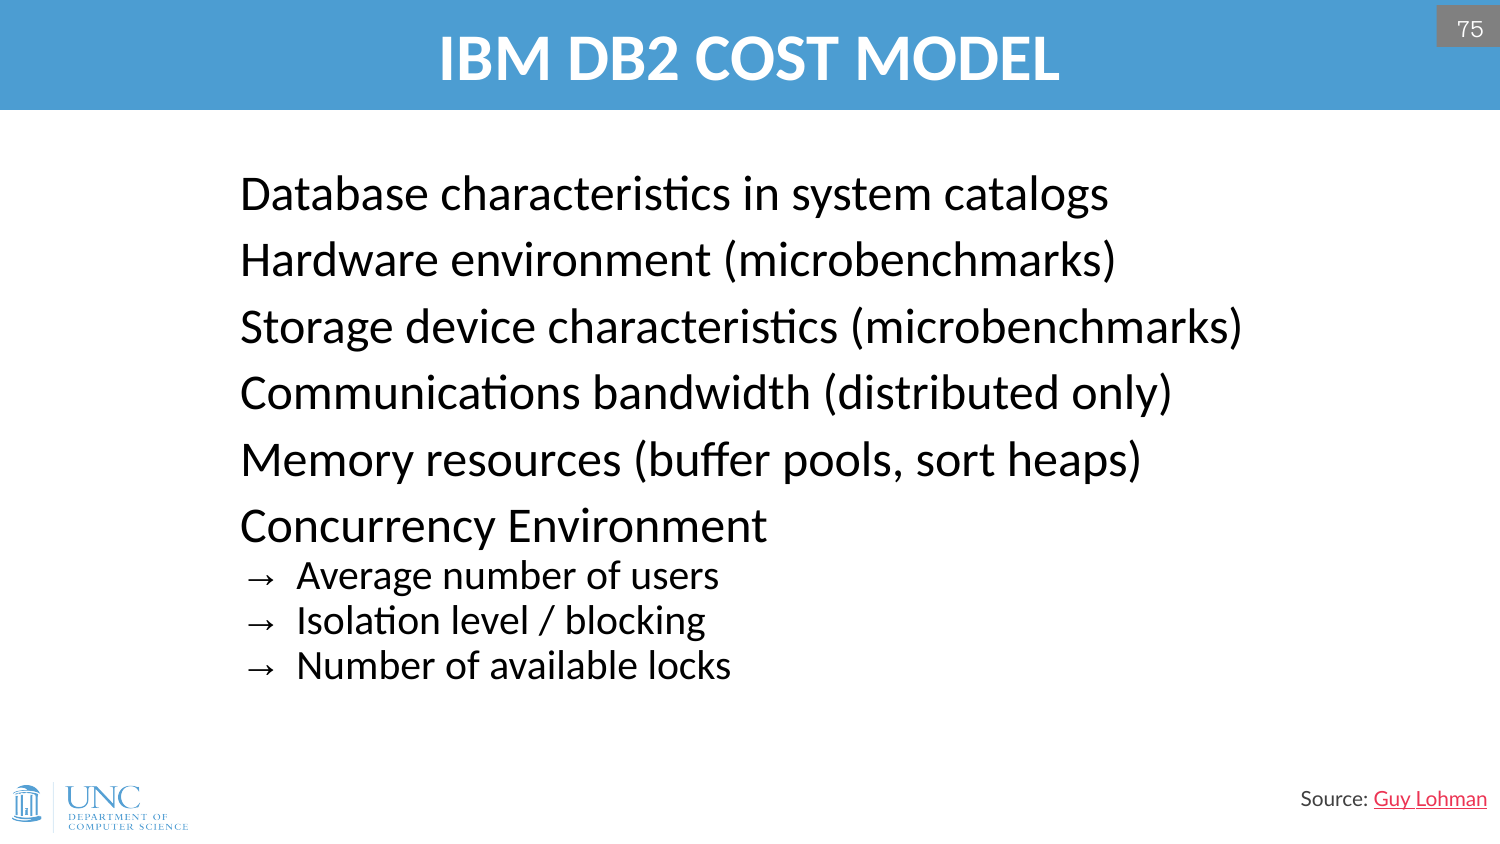

# IBM DB2 COST MODEL
75
Database characteristics in system catalogs
Hardware environment (microbenchmarks)
Storage device characteristics (microbenchmarks)
Communications bandwidth (distributed only)
Memory resources (buffer pools, sort heaps)
Concurrency Environment
Average number of users
Isolation level / blocking
Number of available locks
Source: Guy Lohman